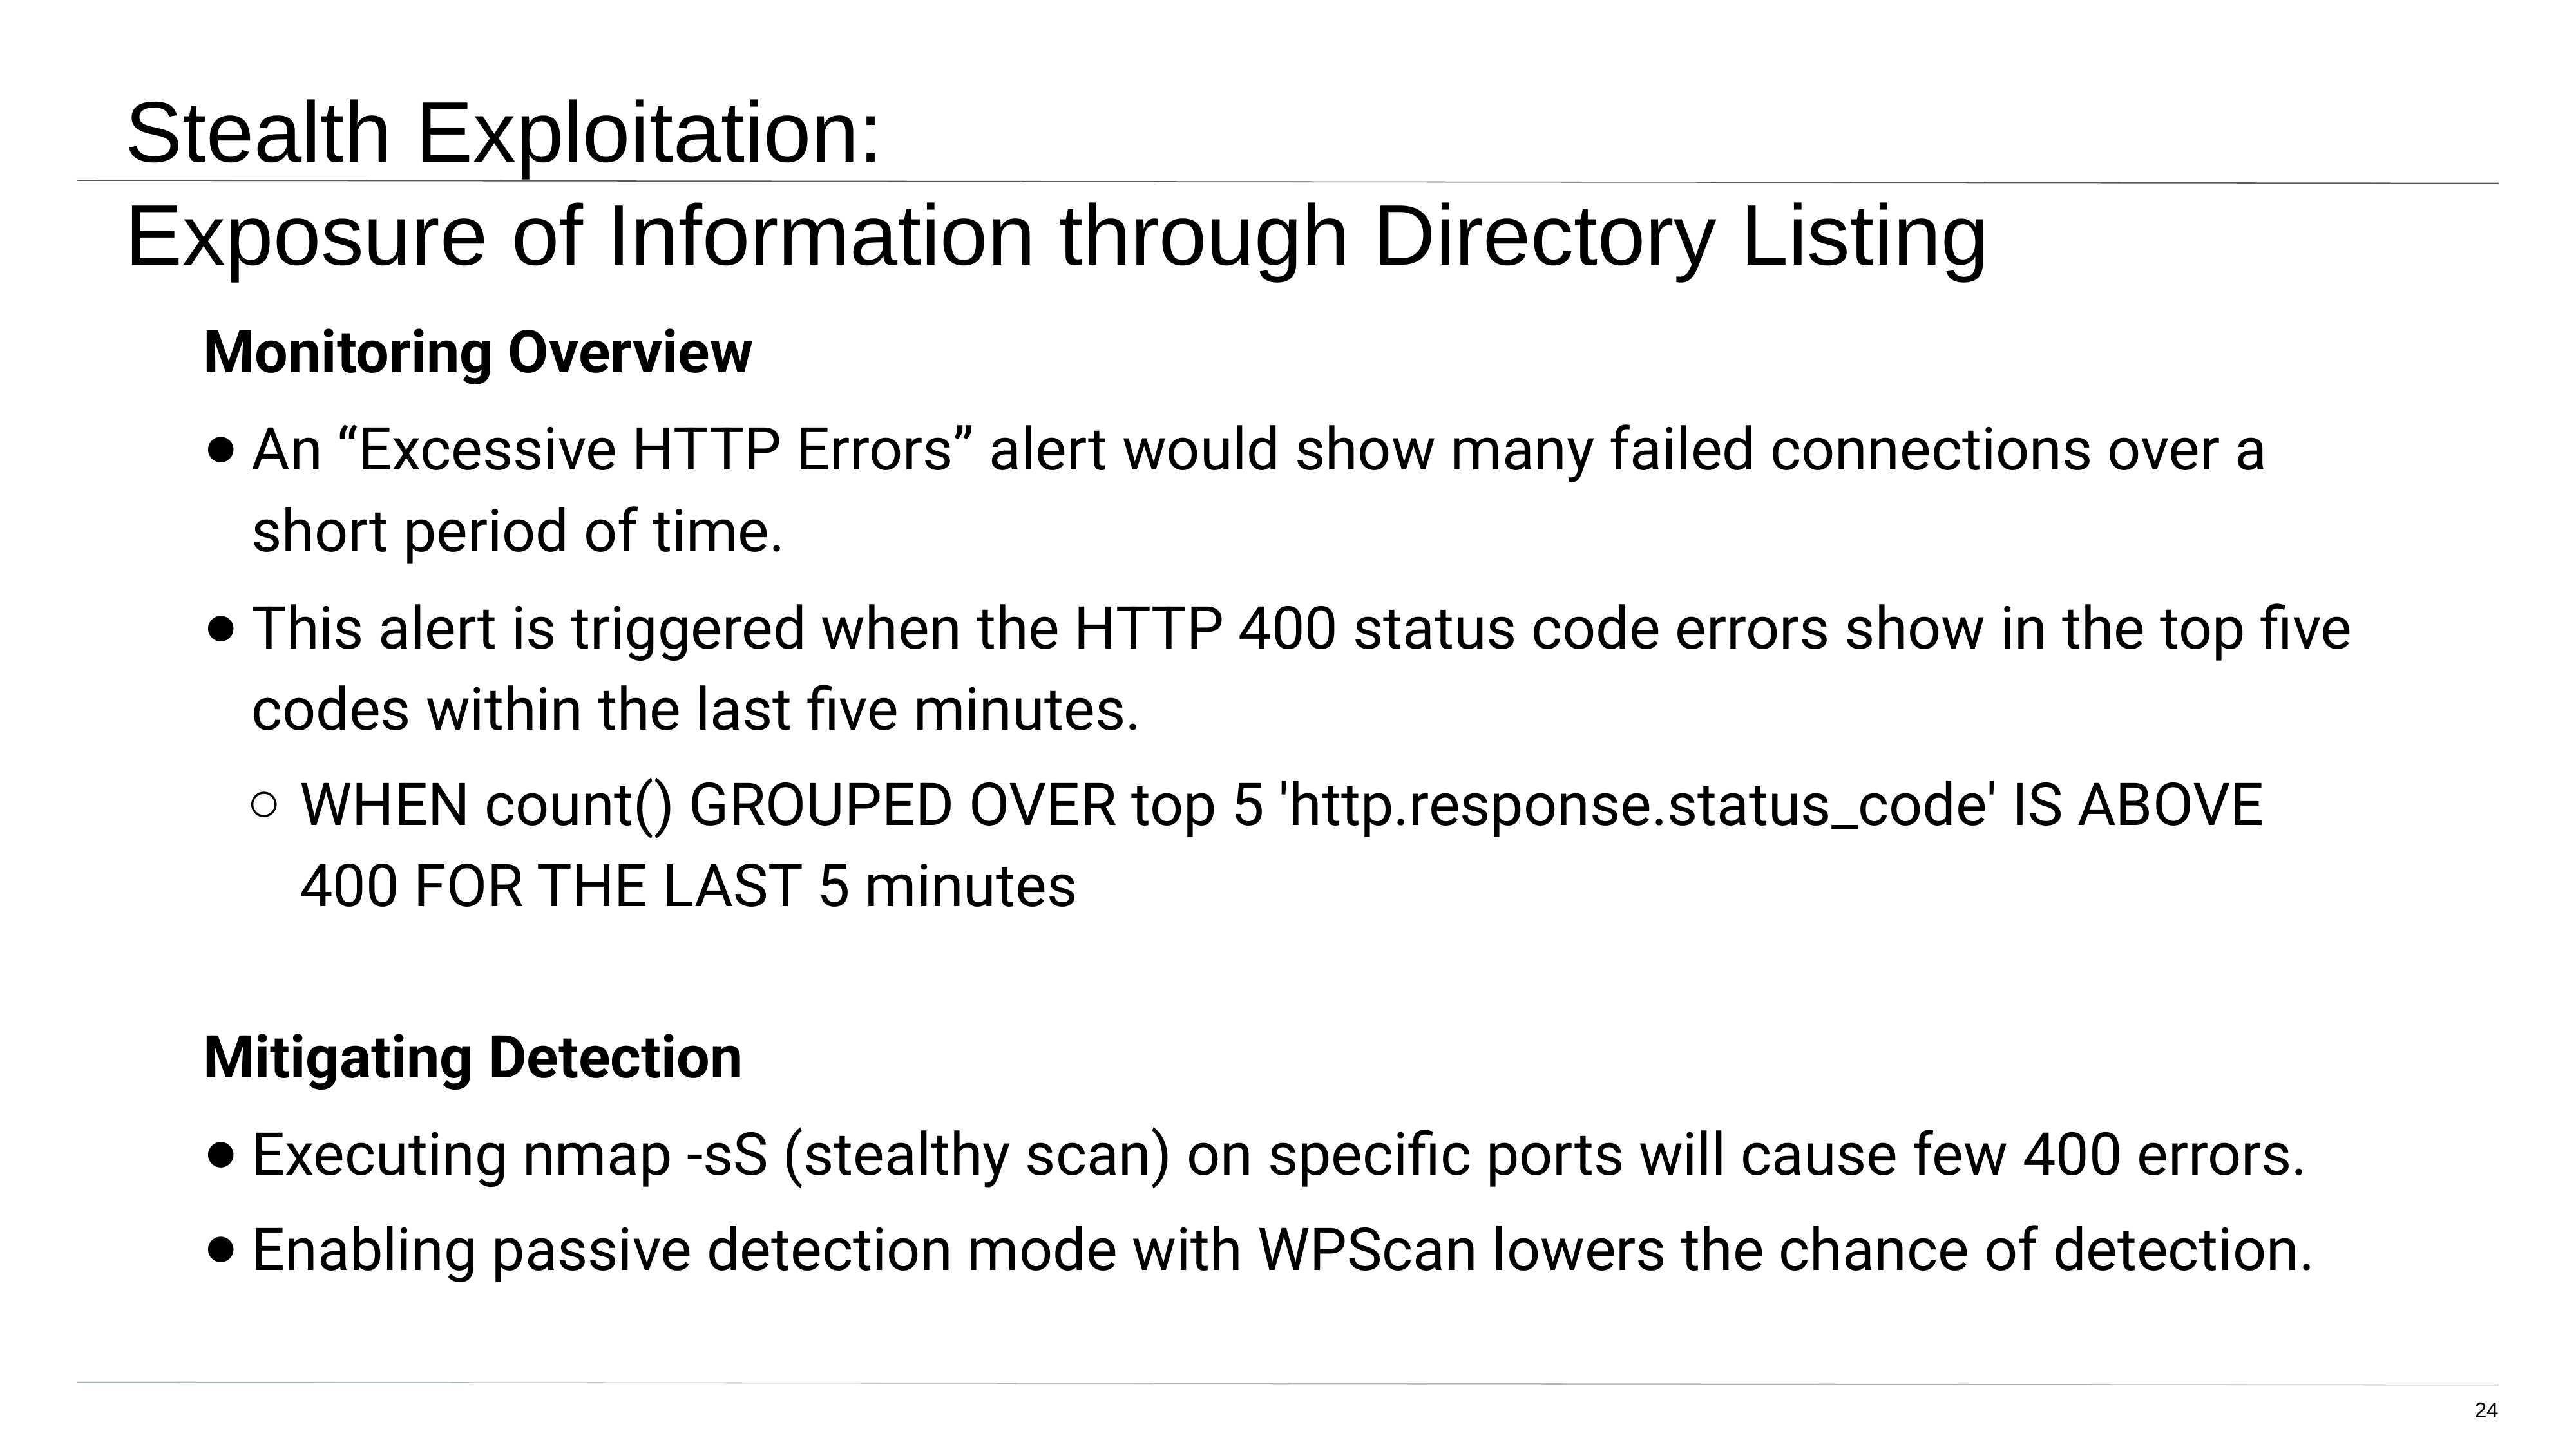

# Stealth Exploitation:
Exposure of Information through Directory Listing

Monitoring Overview
An “Excessive HTTP Errors” alert would show many failed connections over a short period of time.
This alert is triggered when the HTTP 400 status code errors show in the top five codes within the last five minutes.
WHEN count() GROUPED OVER top 5 'http.response.status_code' IS ABOVE 400 FOR THE LAST 5 minutes

Mitigating Detection
Executing nmap -sS (stealthy scan) on specific ports will cause few 400 errors.
Enabling passive detection mode with WPScan lowers the chance of detection.
24